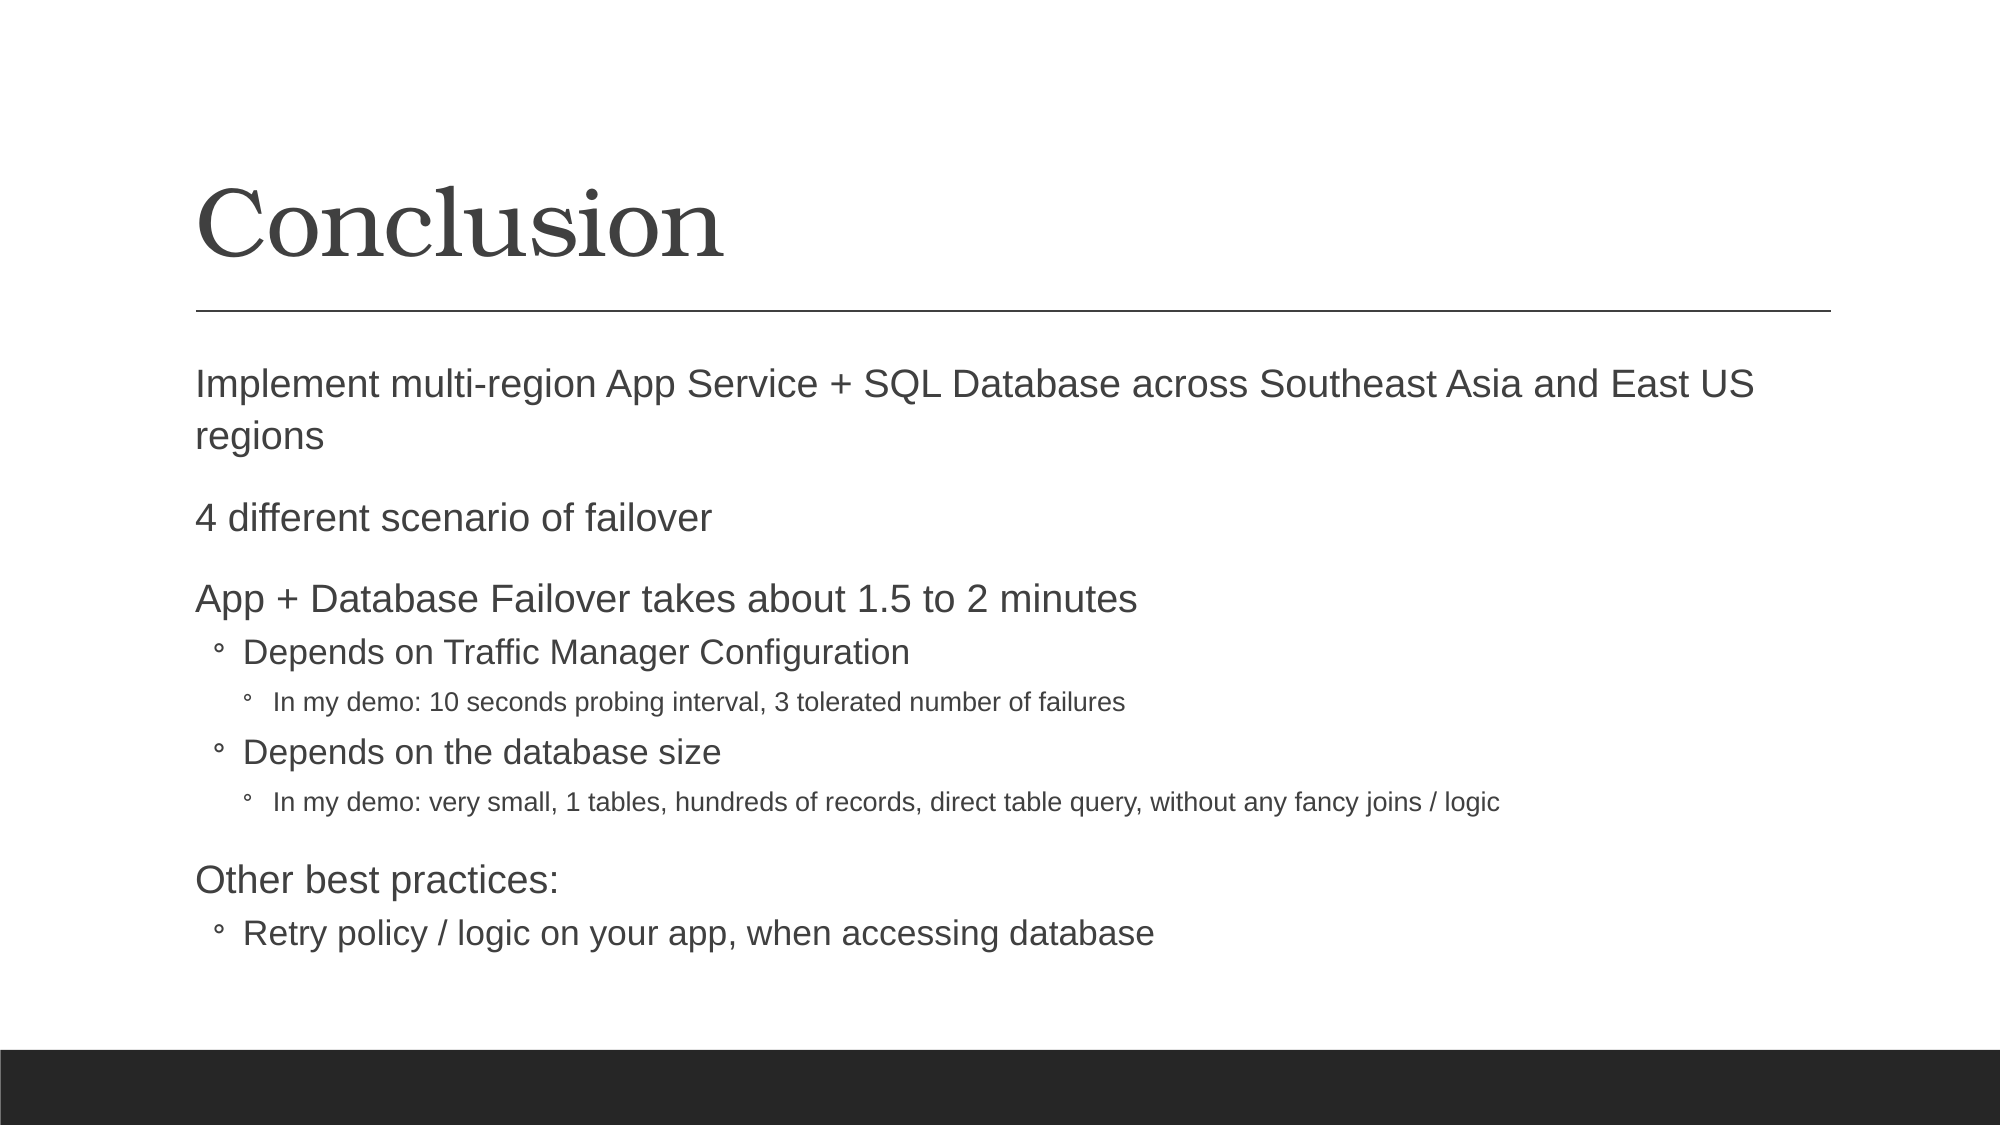

# Conclusion
Implement multi-region App Service + SQL Database across Southeast Asia and East US regions
4 different scenario of failover
App + Database Failover takes about 1.5 to 2 minutes
Depends on Traffic Manager Configuration
In my demo: 10 seconds probing interval, 3 tolerated number of failures
Depends on the database size
In my demo: very small, 1 tables, hundreds of records, direct table query, without any fancy joins / logic
Other best practices:
Retry policy / logic on your app, when accessing database